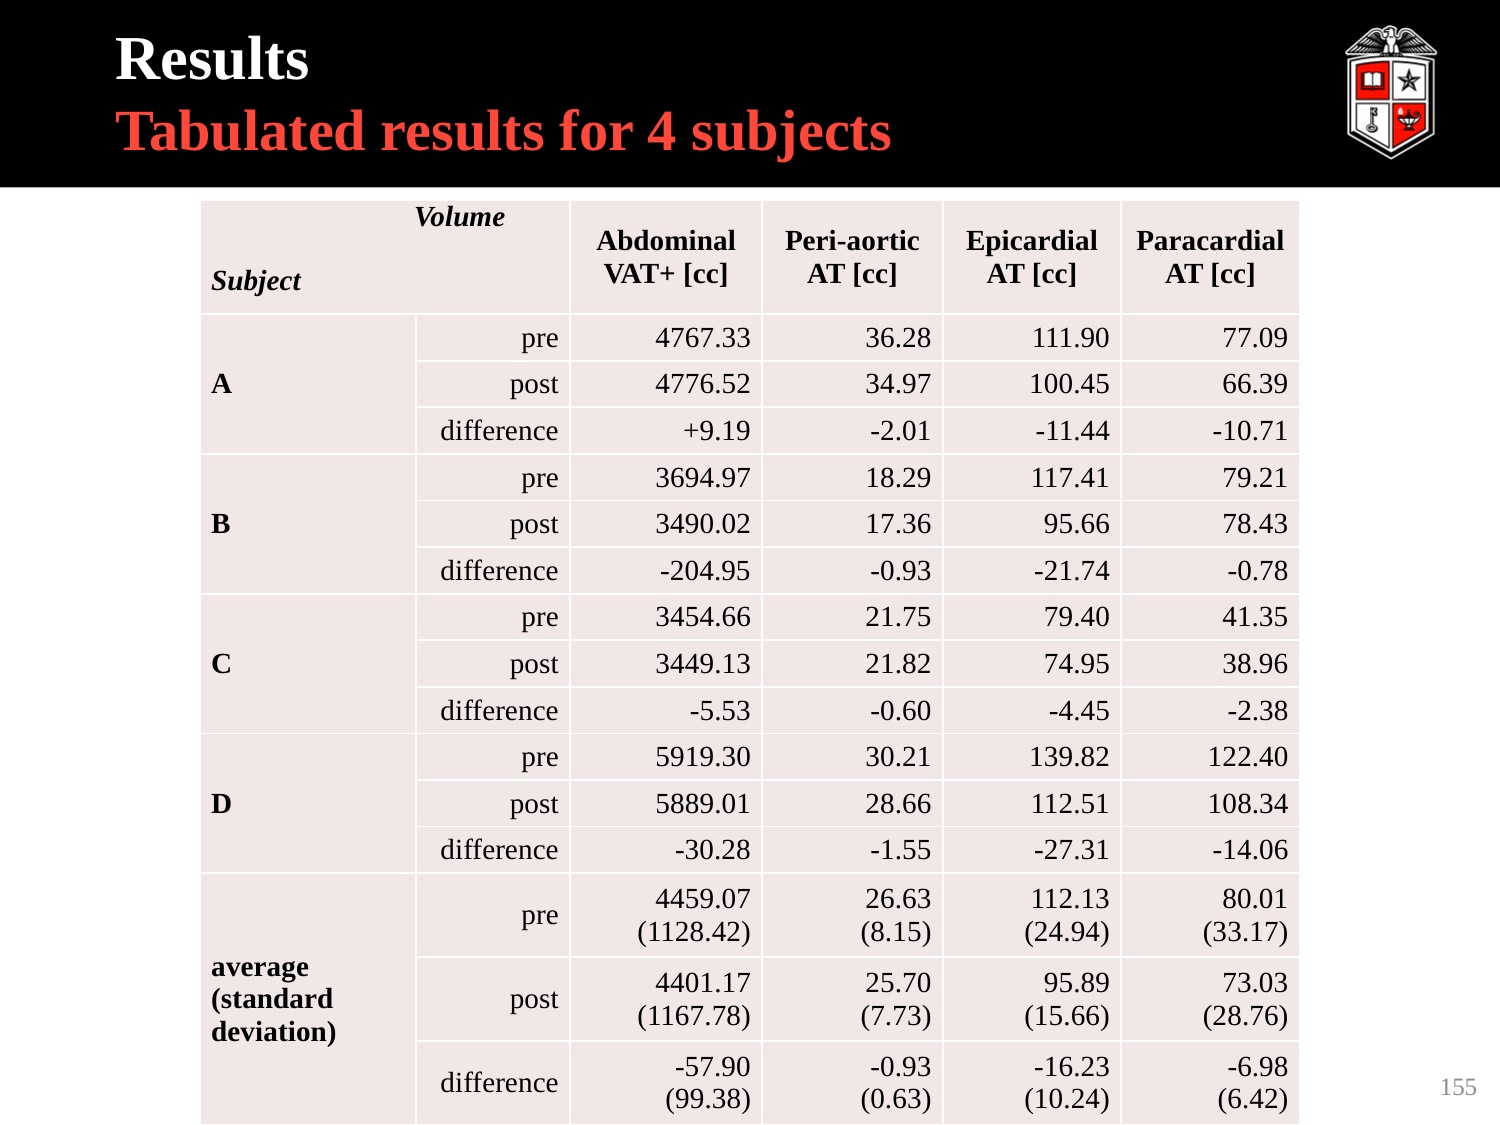

#
Results
Tabulated results for 4 subjects

| Volume   Subject |  | Abdominal VAT+ [cc] | Peri-aortic AT [cc] | Epicardial AT [cc] | Paracardial AT [cc] |
| --- | --- | --- | --- | --- | --- |
| A | pre | 4767.33 | 36.28 | 111.90 | 77.09 |
|  | post | 4776.52 | 34.97 | 100.45 | 66.39 |
|  | difference | +9.19 | -2.01 | -11.44 | -10.71 |
| B | pre | 3694.97 | 18.29 | 117.41 | 79.21 |
|  | post | 3490.02 | 17.36 | 95.66 | 78.43 |
|  | difference | -204.95 | -0.93 | -21.74 | -0.78 |
| C | pre | 3454.66 | 21.75 | 79.40 | 41.35 |
|  | post | 3449.13 | 21.82 | 74.95 | 38.96 |
|  | difference | -5.53 | -0.60 | -4.45 | -2.38 |
| D | pre | 5919.30 | 30.21 | 139.82 | 122.40 |
|  | post | 5889.01 | 28.66 | 112.51 | 108.34 |
|  | difference | -30.28 | -1.55 | -27.31 | -14.06 |
| average (standard deviation) | pre | 4459.07 (1128.42) | 26.63 (8.15) | 112.13 (24.94) | 80.01 (33.17) |
|  | post | 4401.17 (1167.78) | 25.70 (7.73) | 95.89 (15.66) | 73.03 (28.76) |
|  | difference | -57.90 (99.38) | -0.93 (0.63) | -16.23 (10.24) | -6.98 (6.42) |

UM
155